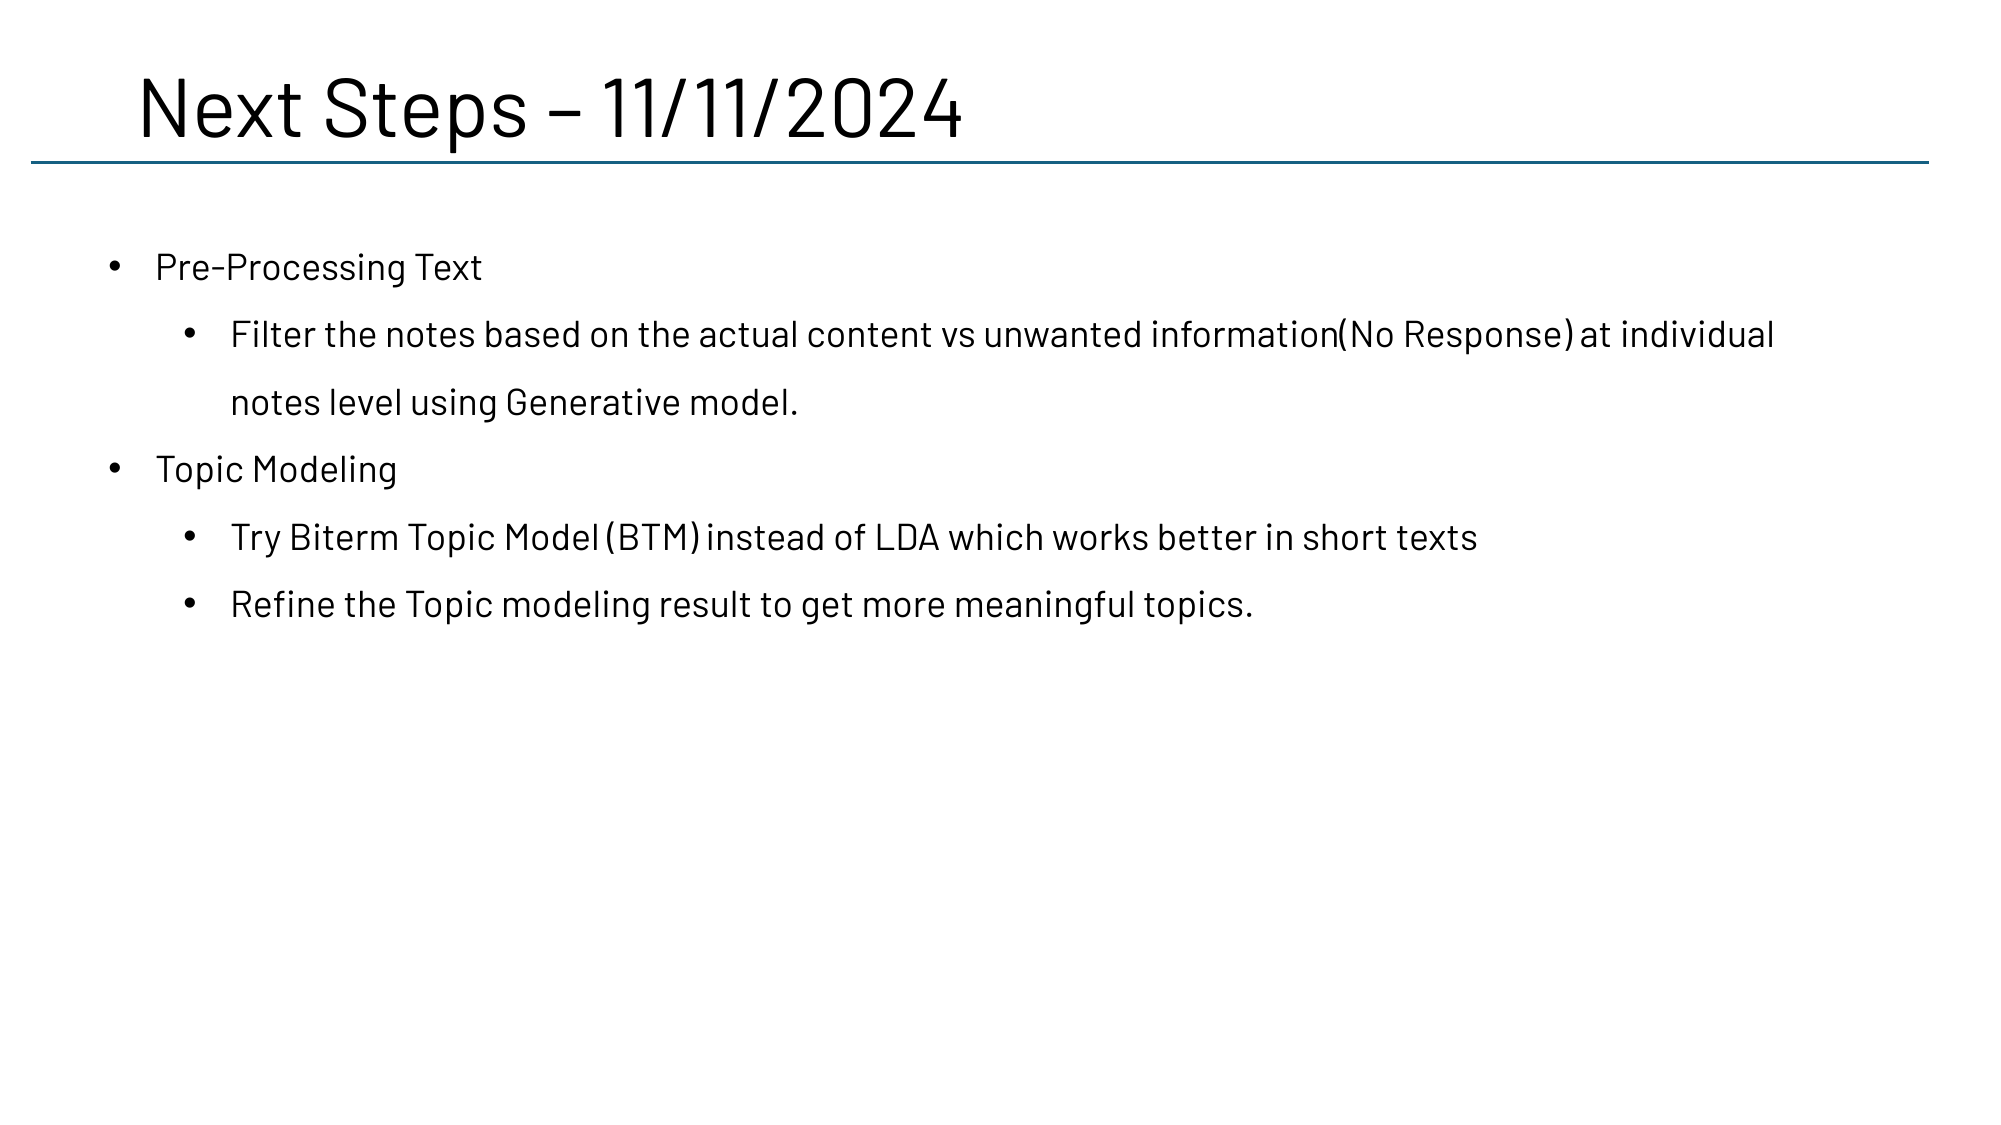

# Next Steps – 11/11/2024

Pre-Processing Text
Filter the notes based on the actual content vs unwanted information(No Response) at individual notes level using Generative model.
Topic Modeling
Try Biterm Topic Model (BTM) instead of LDA which works better in short texts
Refine the Topic modeling result to get more meaningful topics.